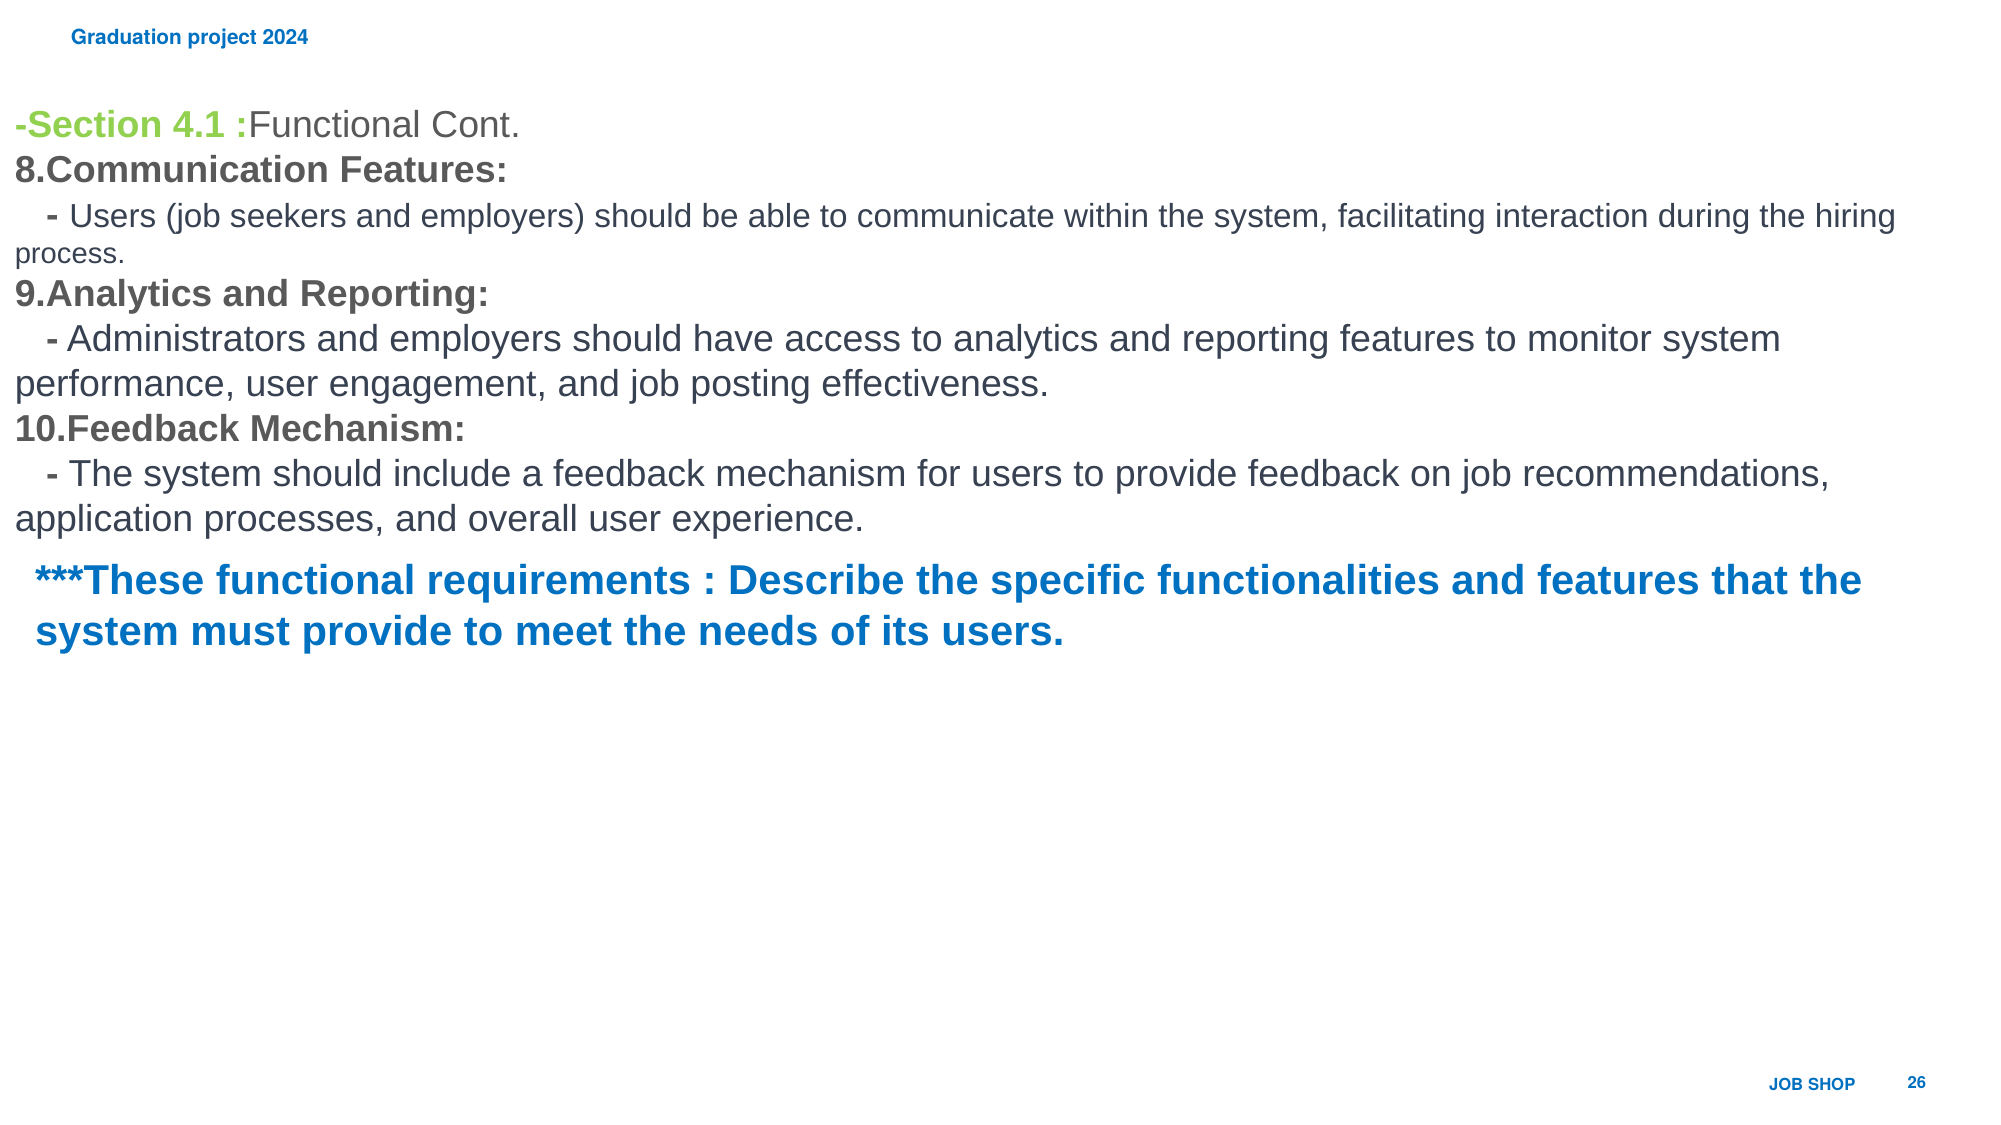

Graduation project 2024
-Section 4.1 :Functional Cont.
8.Communication Features:
   - Users (job seekers and employers) should be able to communicate within the system, facilitating interaction during the hiring process.
9.Analytics and Reporting:
   - Administrators and employers should have access to analytics and reporting features to monitor system performance, user engagement, and job posting effectiveness.
10.Feedback Mechanism:
   - The system should include a feedback mechanism for users to provide feedback on job recommendations, application processes, and overall user experience.
***These functional requirements : Describe the specific functionalities and features that the system must provide to meet the needs of its users.
Job shop
26